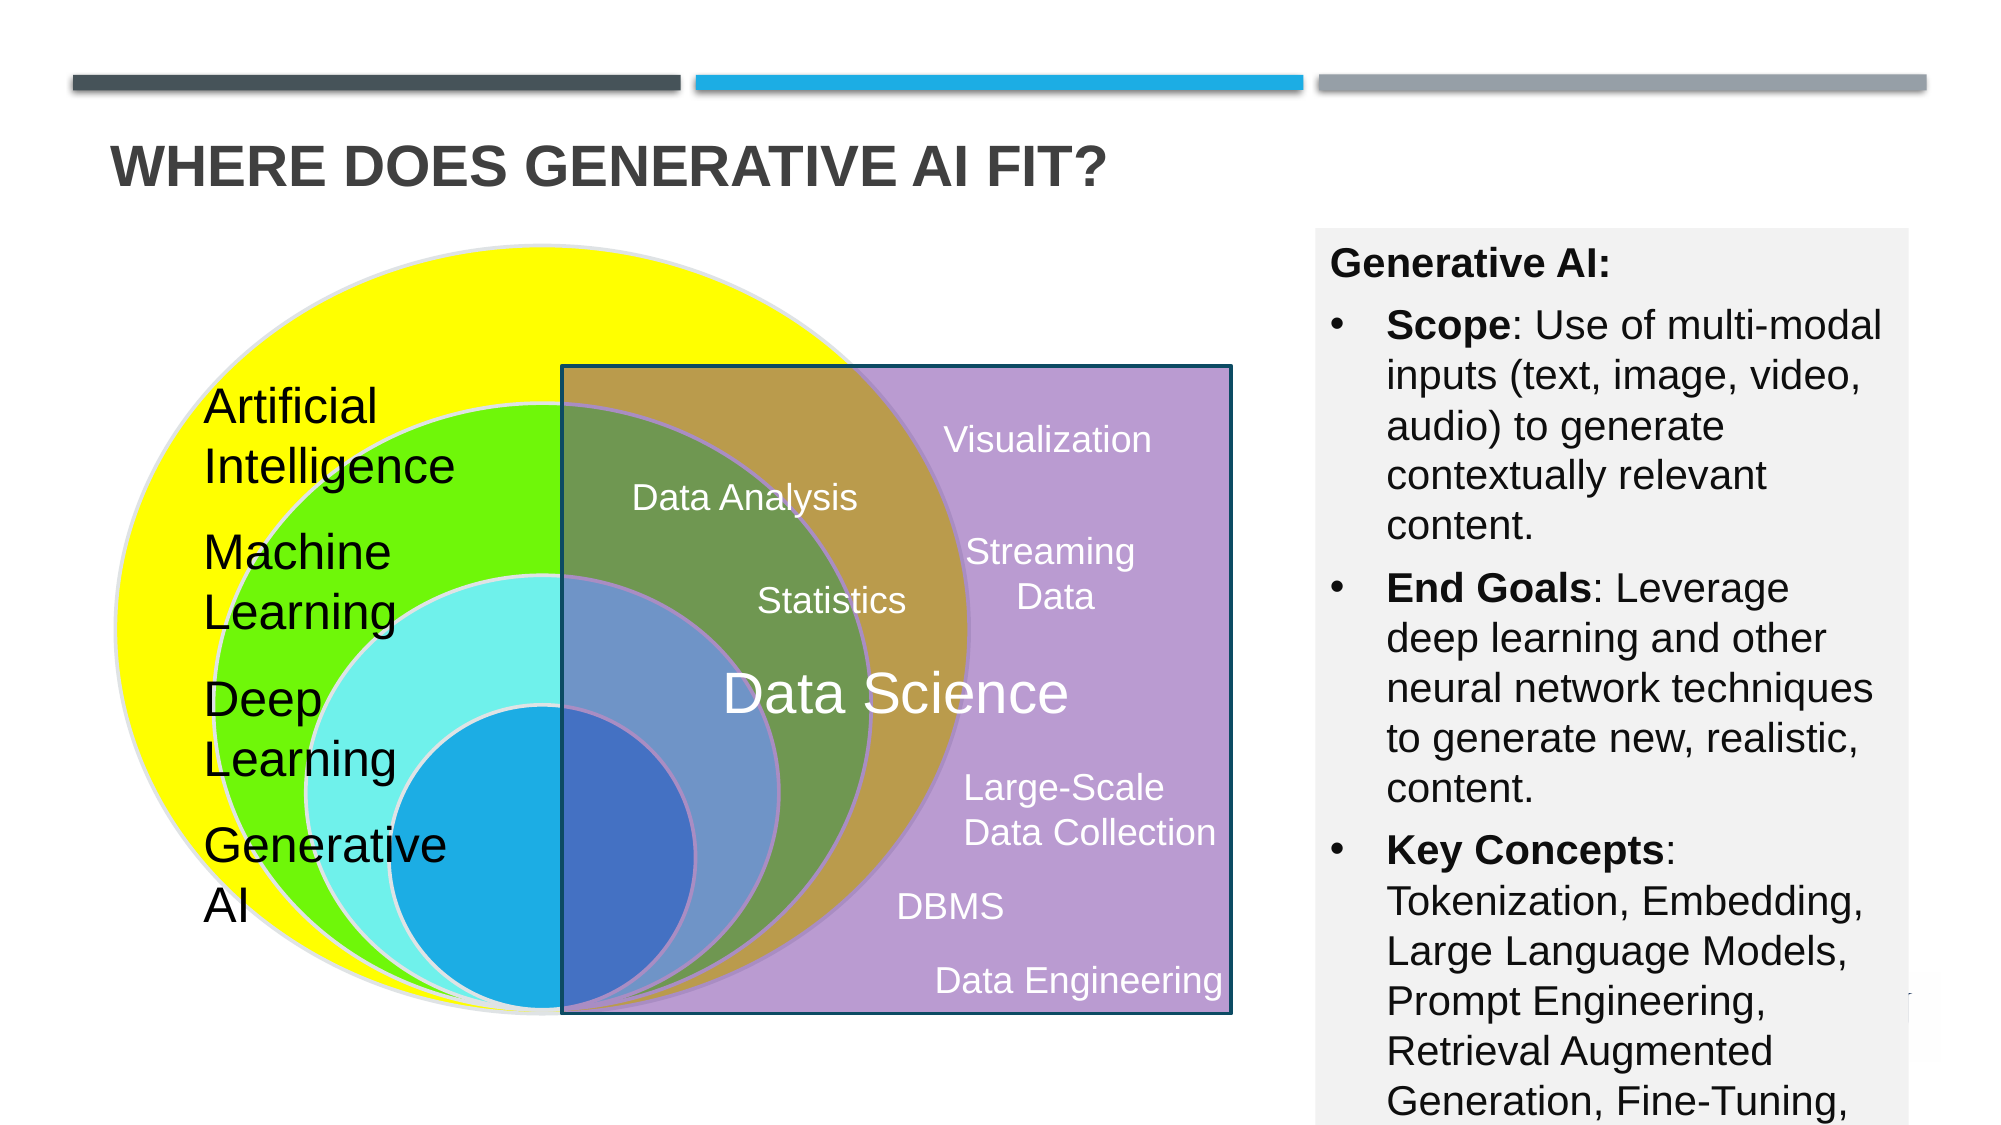

# Where does Generative AI Fit?
Generative AI:
Scope: Use of multi-modal inputs (text, image, video, audio) to generate contextually relevant content.
End Goals: Leverage deep learning and other neural network techniques to generate new, realistic, content.
Key Concepts: Tokenization, Embedding, Large Language Models, Prompt Engineering, Retrieval Augmented Generation, Fine-Tuning, etc.

Artificial Intelligence
Data Science

Visualization
Data Analysis
Machine Learning
Streaming
Data
Statistics

Deep Learning

Large-Scale
Data Collection
Generative AI
DBMS
Data Engineering
3